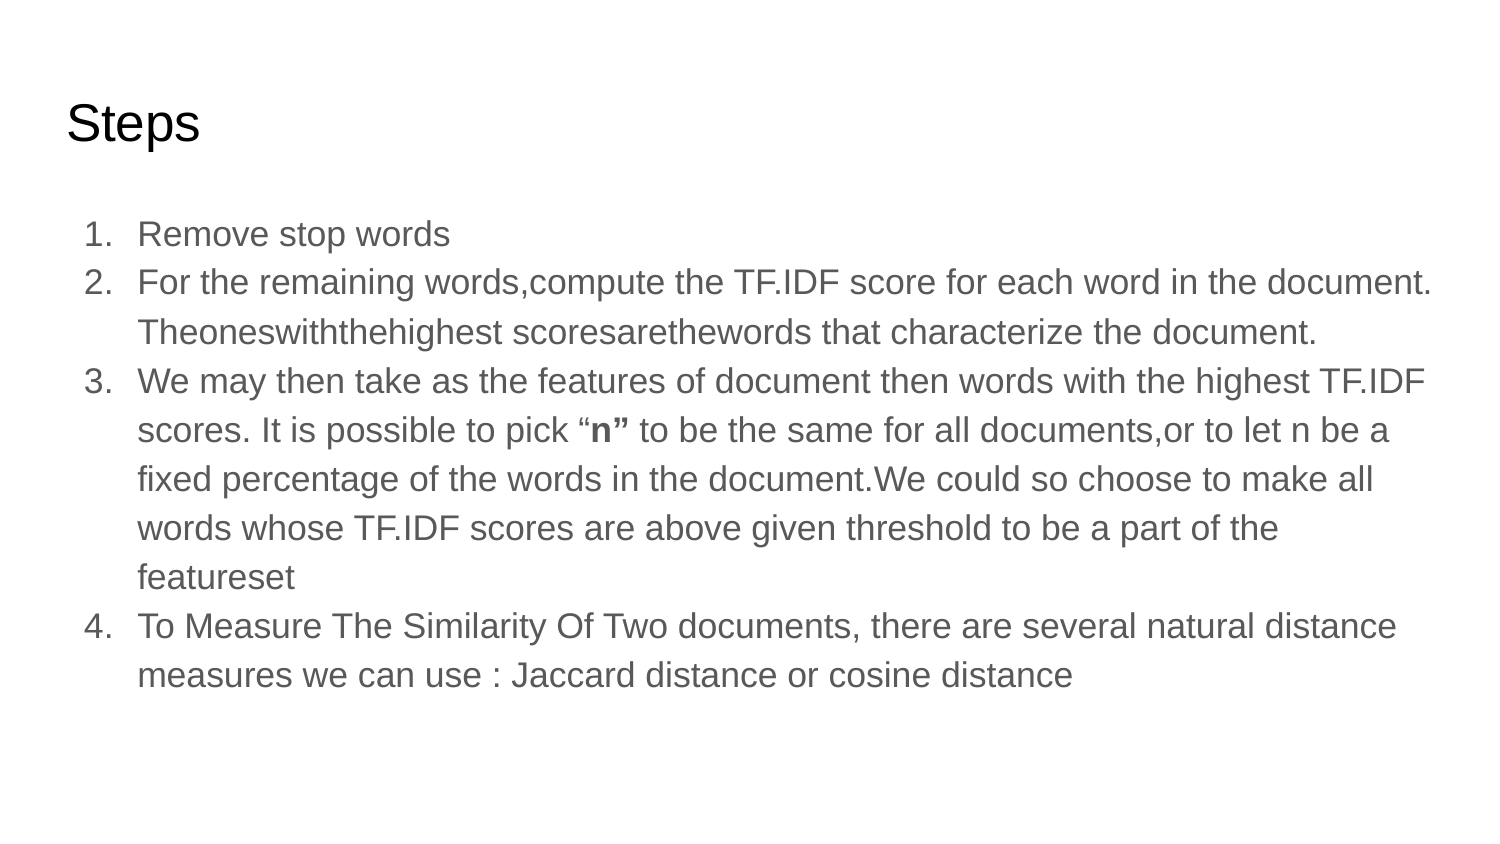

# Steps

Remove stop words
For the remaining words,compute the TF.IDF score for each word in the document. Theoneswiththehighest scoresarethewords that characterize the document.
We may then take as the features of document then words with the highest TF.IDF scores. It is possible to pick “n” to be the same for all documents,or to let n be a fixed percentage of the words in the document.We could so choose to make all words whose TF.IDF scores are above given threshold to be a part of the featureset
To Measure The Similarity Of Two documents, there are several natural distance measures we can use : Jaccard distance or cosine distance